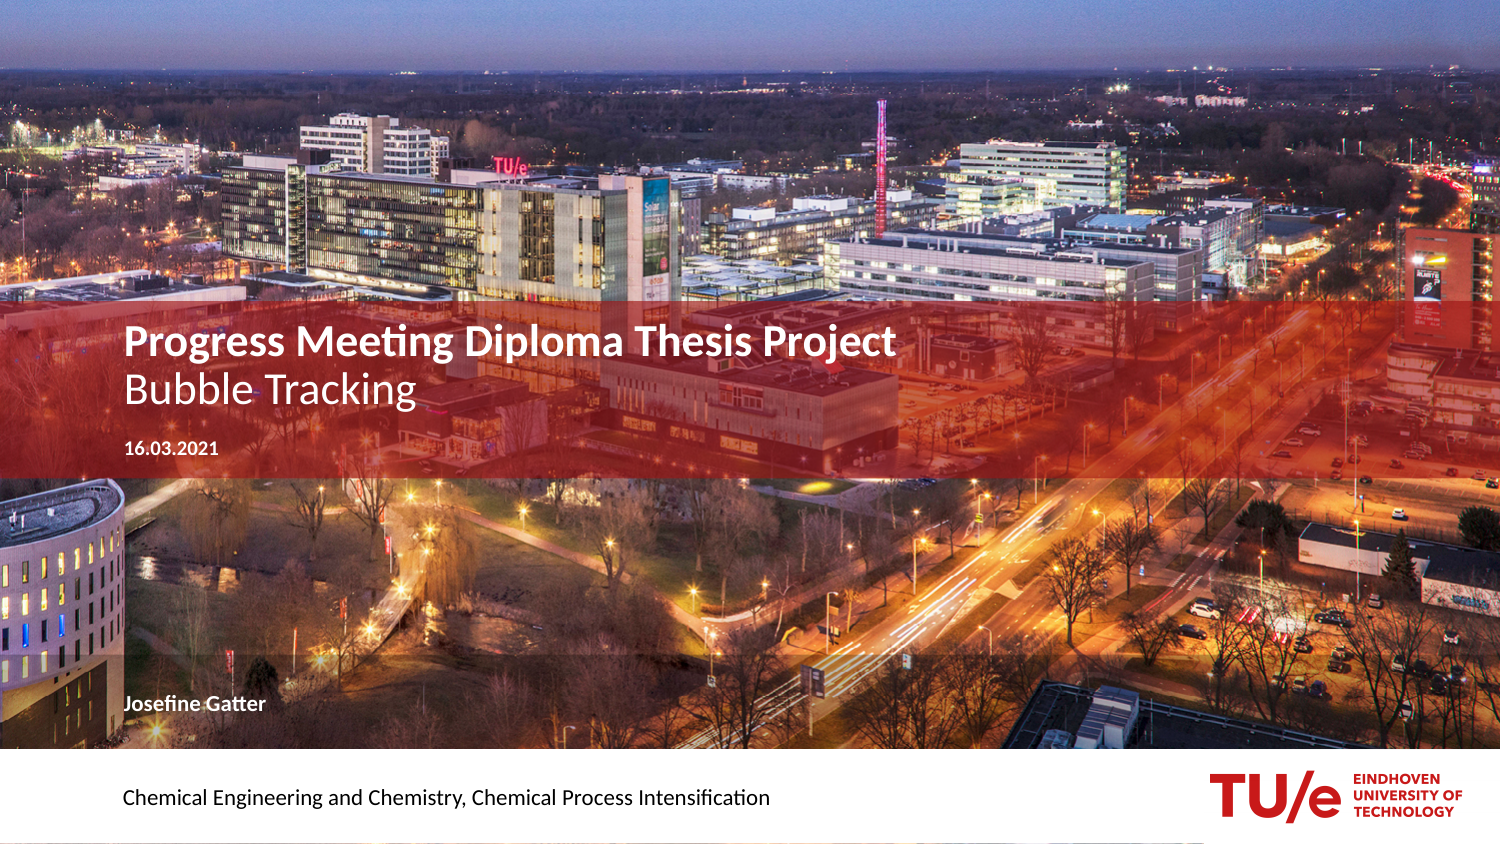

# Progress Meeting Diploma Thesis Project Bubble Tracking
16.03.2021
Josefine Gatter
Chemical Engineering and Chemistry, Chemical Process Intensification